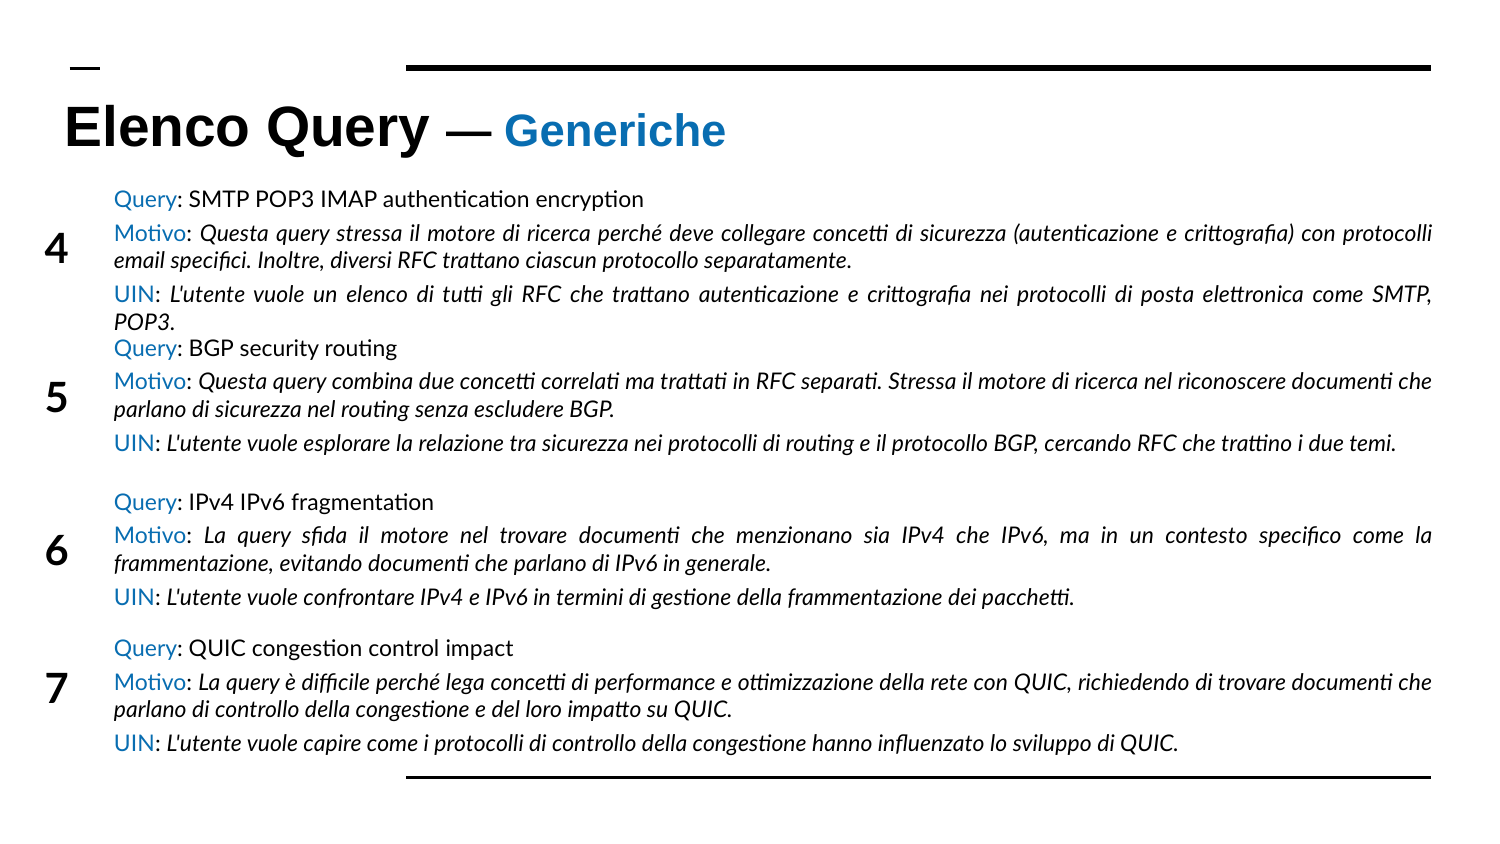

# Elenco Query — Generiche
Query: SMTP POP3 IMAP authentication encryption
Motivo: Questa query stressa il motore di ricerca perché deve collegare concetti di sicurezza (autenticazione e crittografia) con protocolli email specifici. Inoltre, diversi RFC trattano ciascun protocollo separatamente.
UIN: L'utente vuole un elenco di tutti gli RFC che trattano autenticazione e crittografia nei protocolli di posta elettronica come SMTP, POP3.
4
Query: BGP security routing
Motivo: Questa query combina due concetti correlati ma trattati in RFC separati. Stressa il motore di ricerca nel riconoscere documenti che parlano di sicurezza nel routing senza escludere BGP.
UIN: L'utente vuole esplorare la relazione tra sicurezza nei protocolli di routing e il protocollo BGP, cercando RFC che trattino i due temi.
5
Query: IPv4 IPv6 fragmentation
Motivo: La query sfida il motore nel trovare documenti che menzionano sia IPv4 che IPv6, ma in un contesto specifico come la frammentazione, evitando documenti che parlano di IPv6 in generale.
UIN: L'utente vuole confrontare IPv4 e IPv6 in termini di gestione della frammentazione dei pacchetti.
6
Query: QUIC congestion control impact
Motivo: La query è difficile perché lega concetti di performance e ottimizzazione della rete con QUIC, richiedendo di trovare documenti che parlano di controllo della congestione e del loro impatto su QUIC.
UIN: L'utente vuole capire come i protocolli di controllo della congestione hanno influenzato lo sviluppo di QUIC.
7